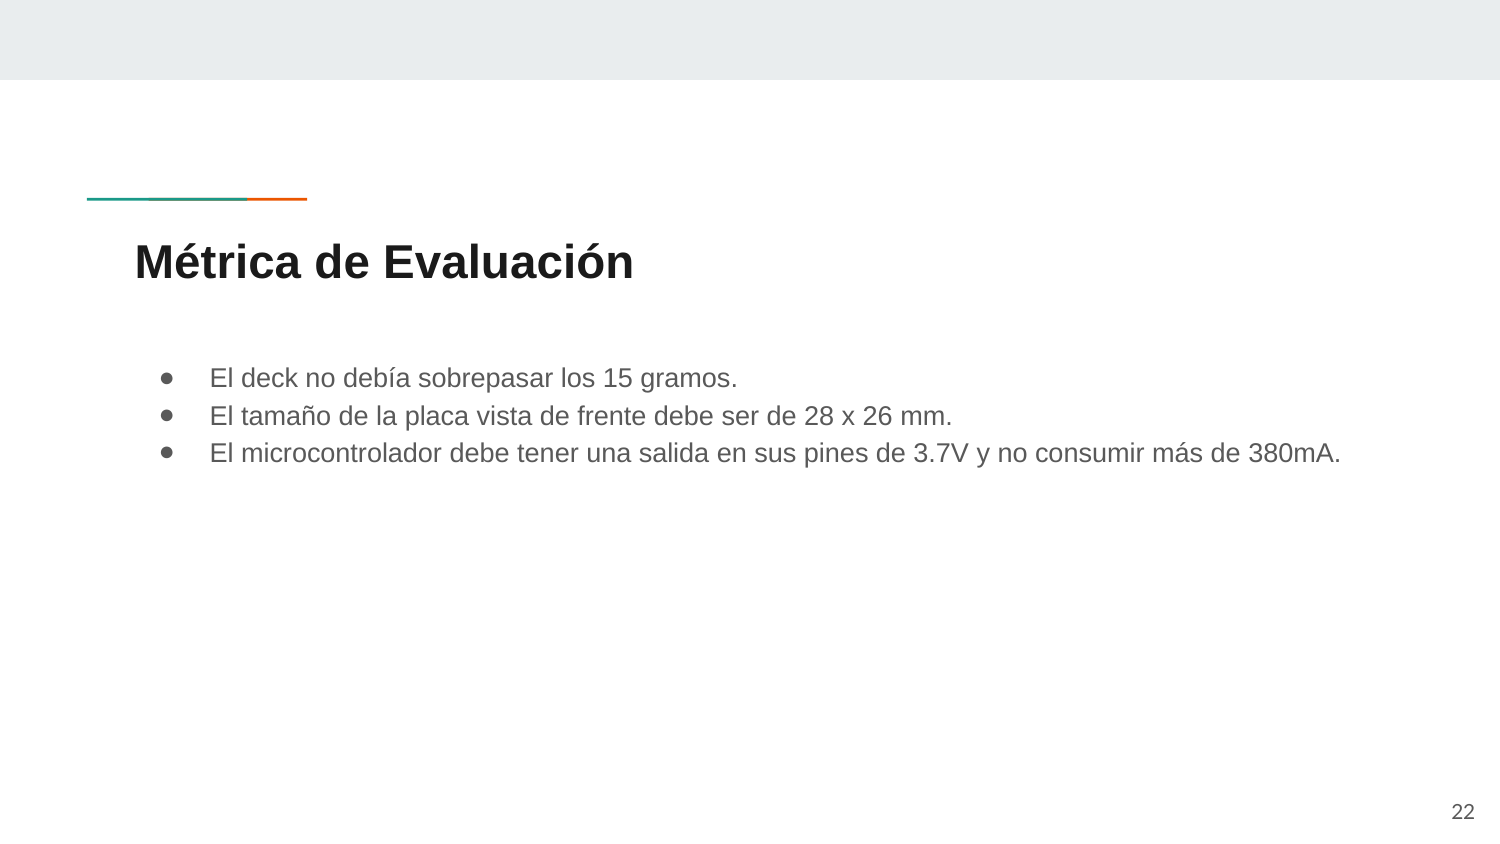

# Métrica de Evaluación
El deck no debía sobrepasar los 15 gramos.
El tamaño de la placa vista de frente debe ser de 28 x 26 mm.
El microcontrolador debe tener una salida en sus pines de 3.7V y no consumir más de 380mA.
22